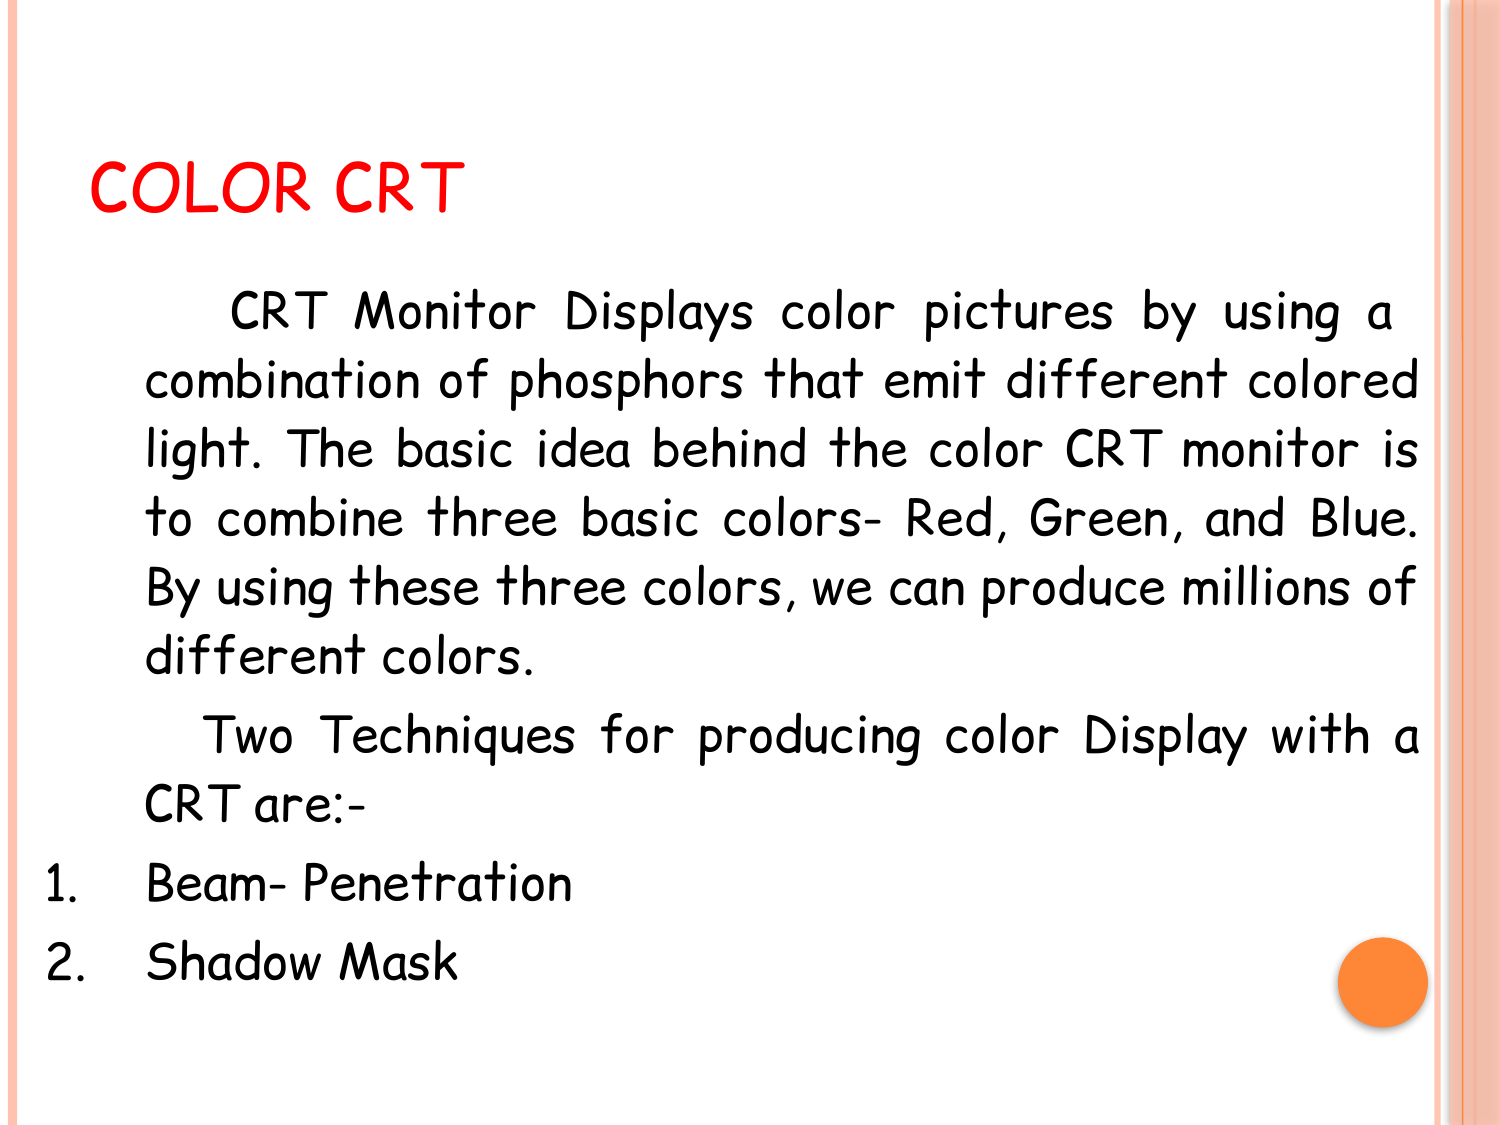

# Color CRT
       CRT Monitor Displays color pictures by using a  combination of phosphors that emit different colored light. The basic idea behind the color CRT monitor is to combine three basic colors- Red, Green, and Blue. By using these three colors, we can produce millions of different colors.
       Two Techniques for producing color Display with a CRT are:-
Beam- Penetration
Shadow Mask